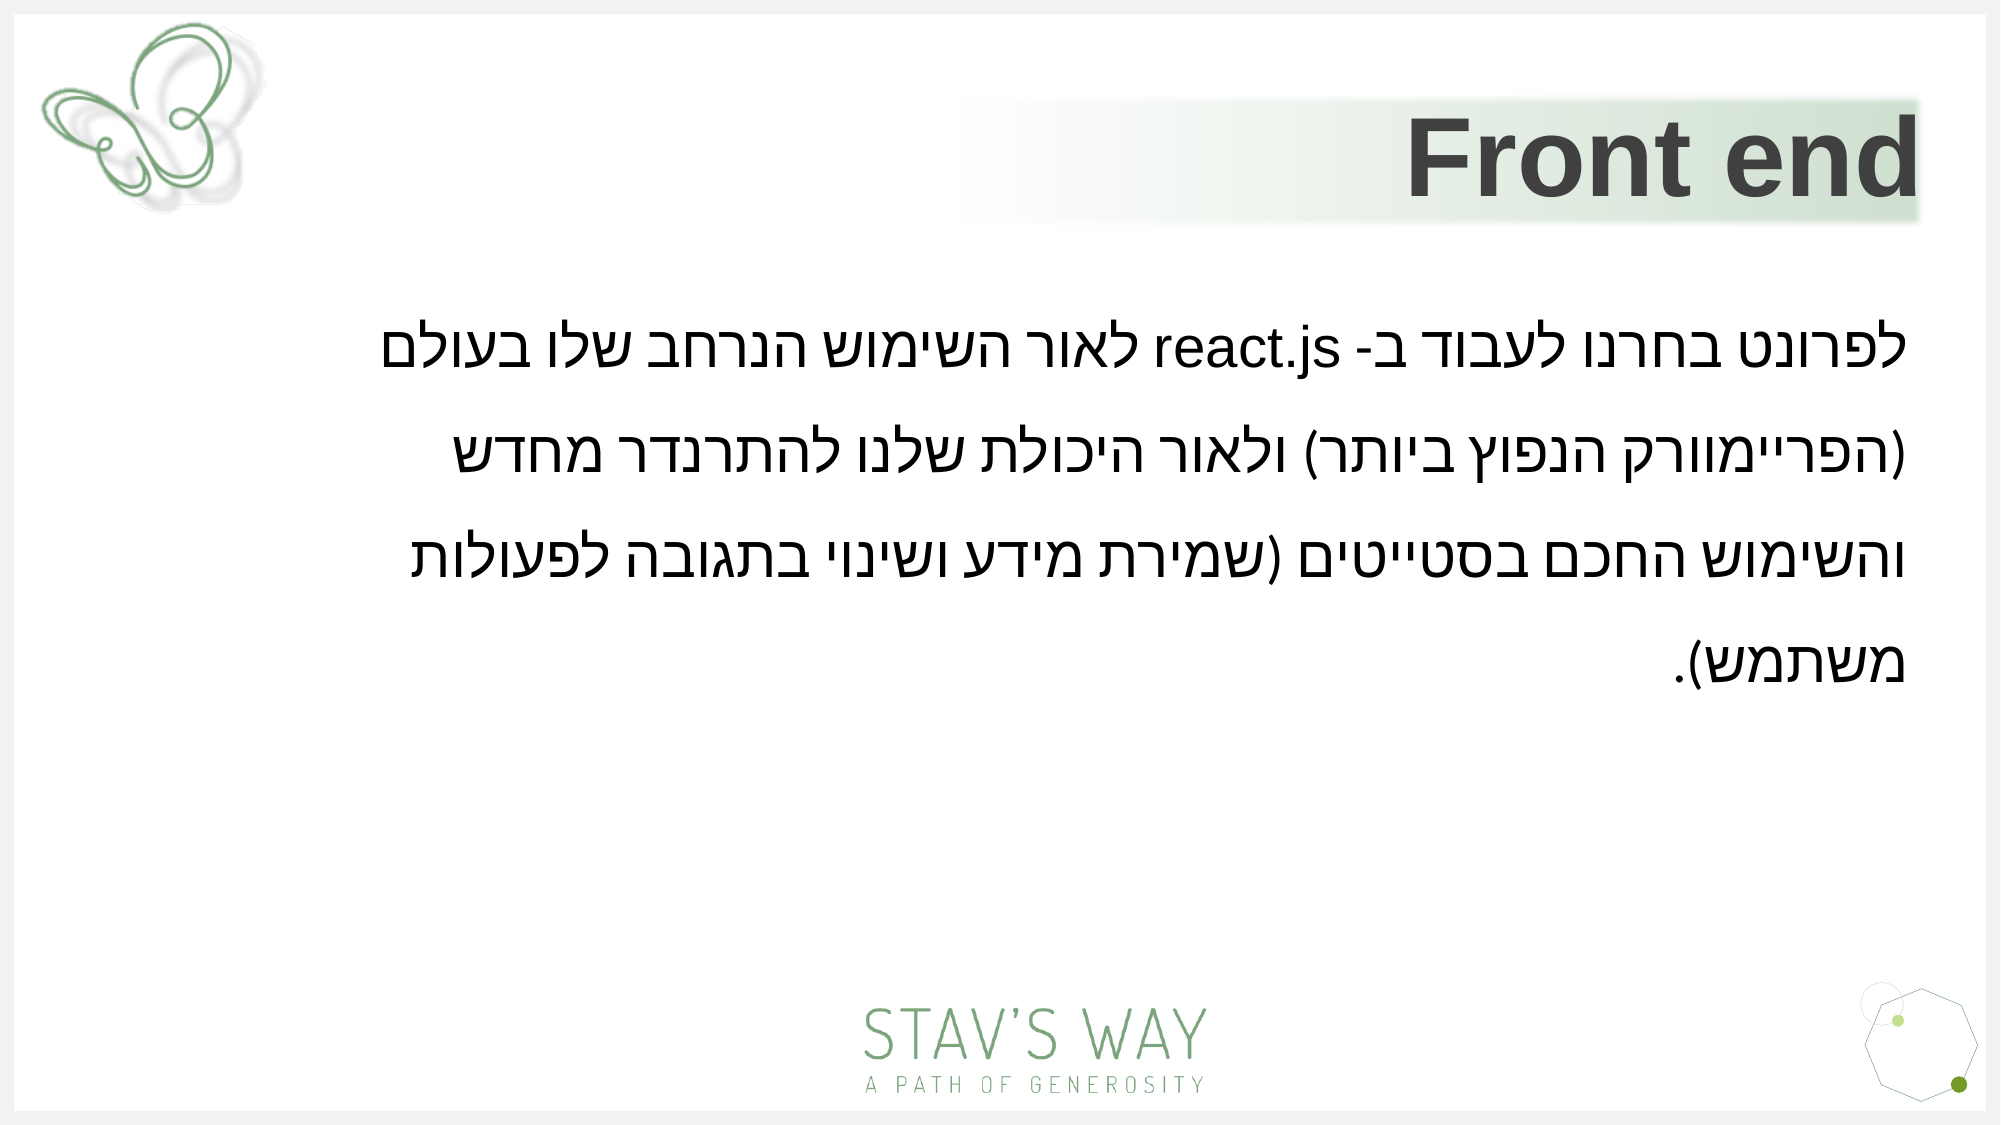

Front end
לפרונט בחרנו לעבוד ב- react.js לאור השימוש הנרחב שלו בעולם (הפריימוורק הנפוץ ביותר) ולאור היכולת שלנו להתרנדר מחדש והשימוש החכם בסטייטים (שמירת מידע ושינוי בתגובה לפעולות משתמש).